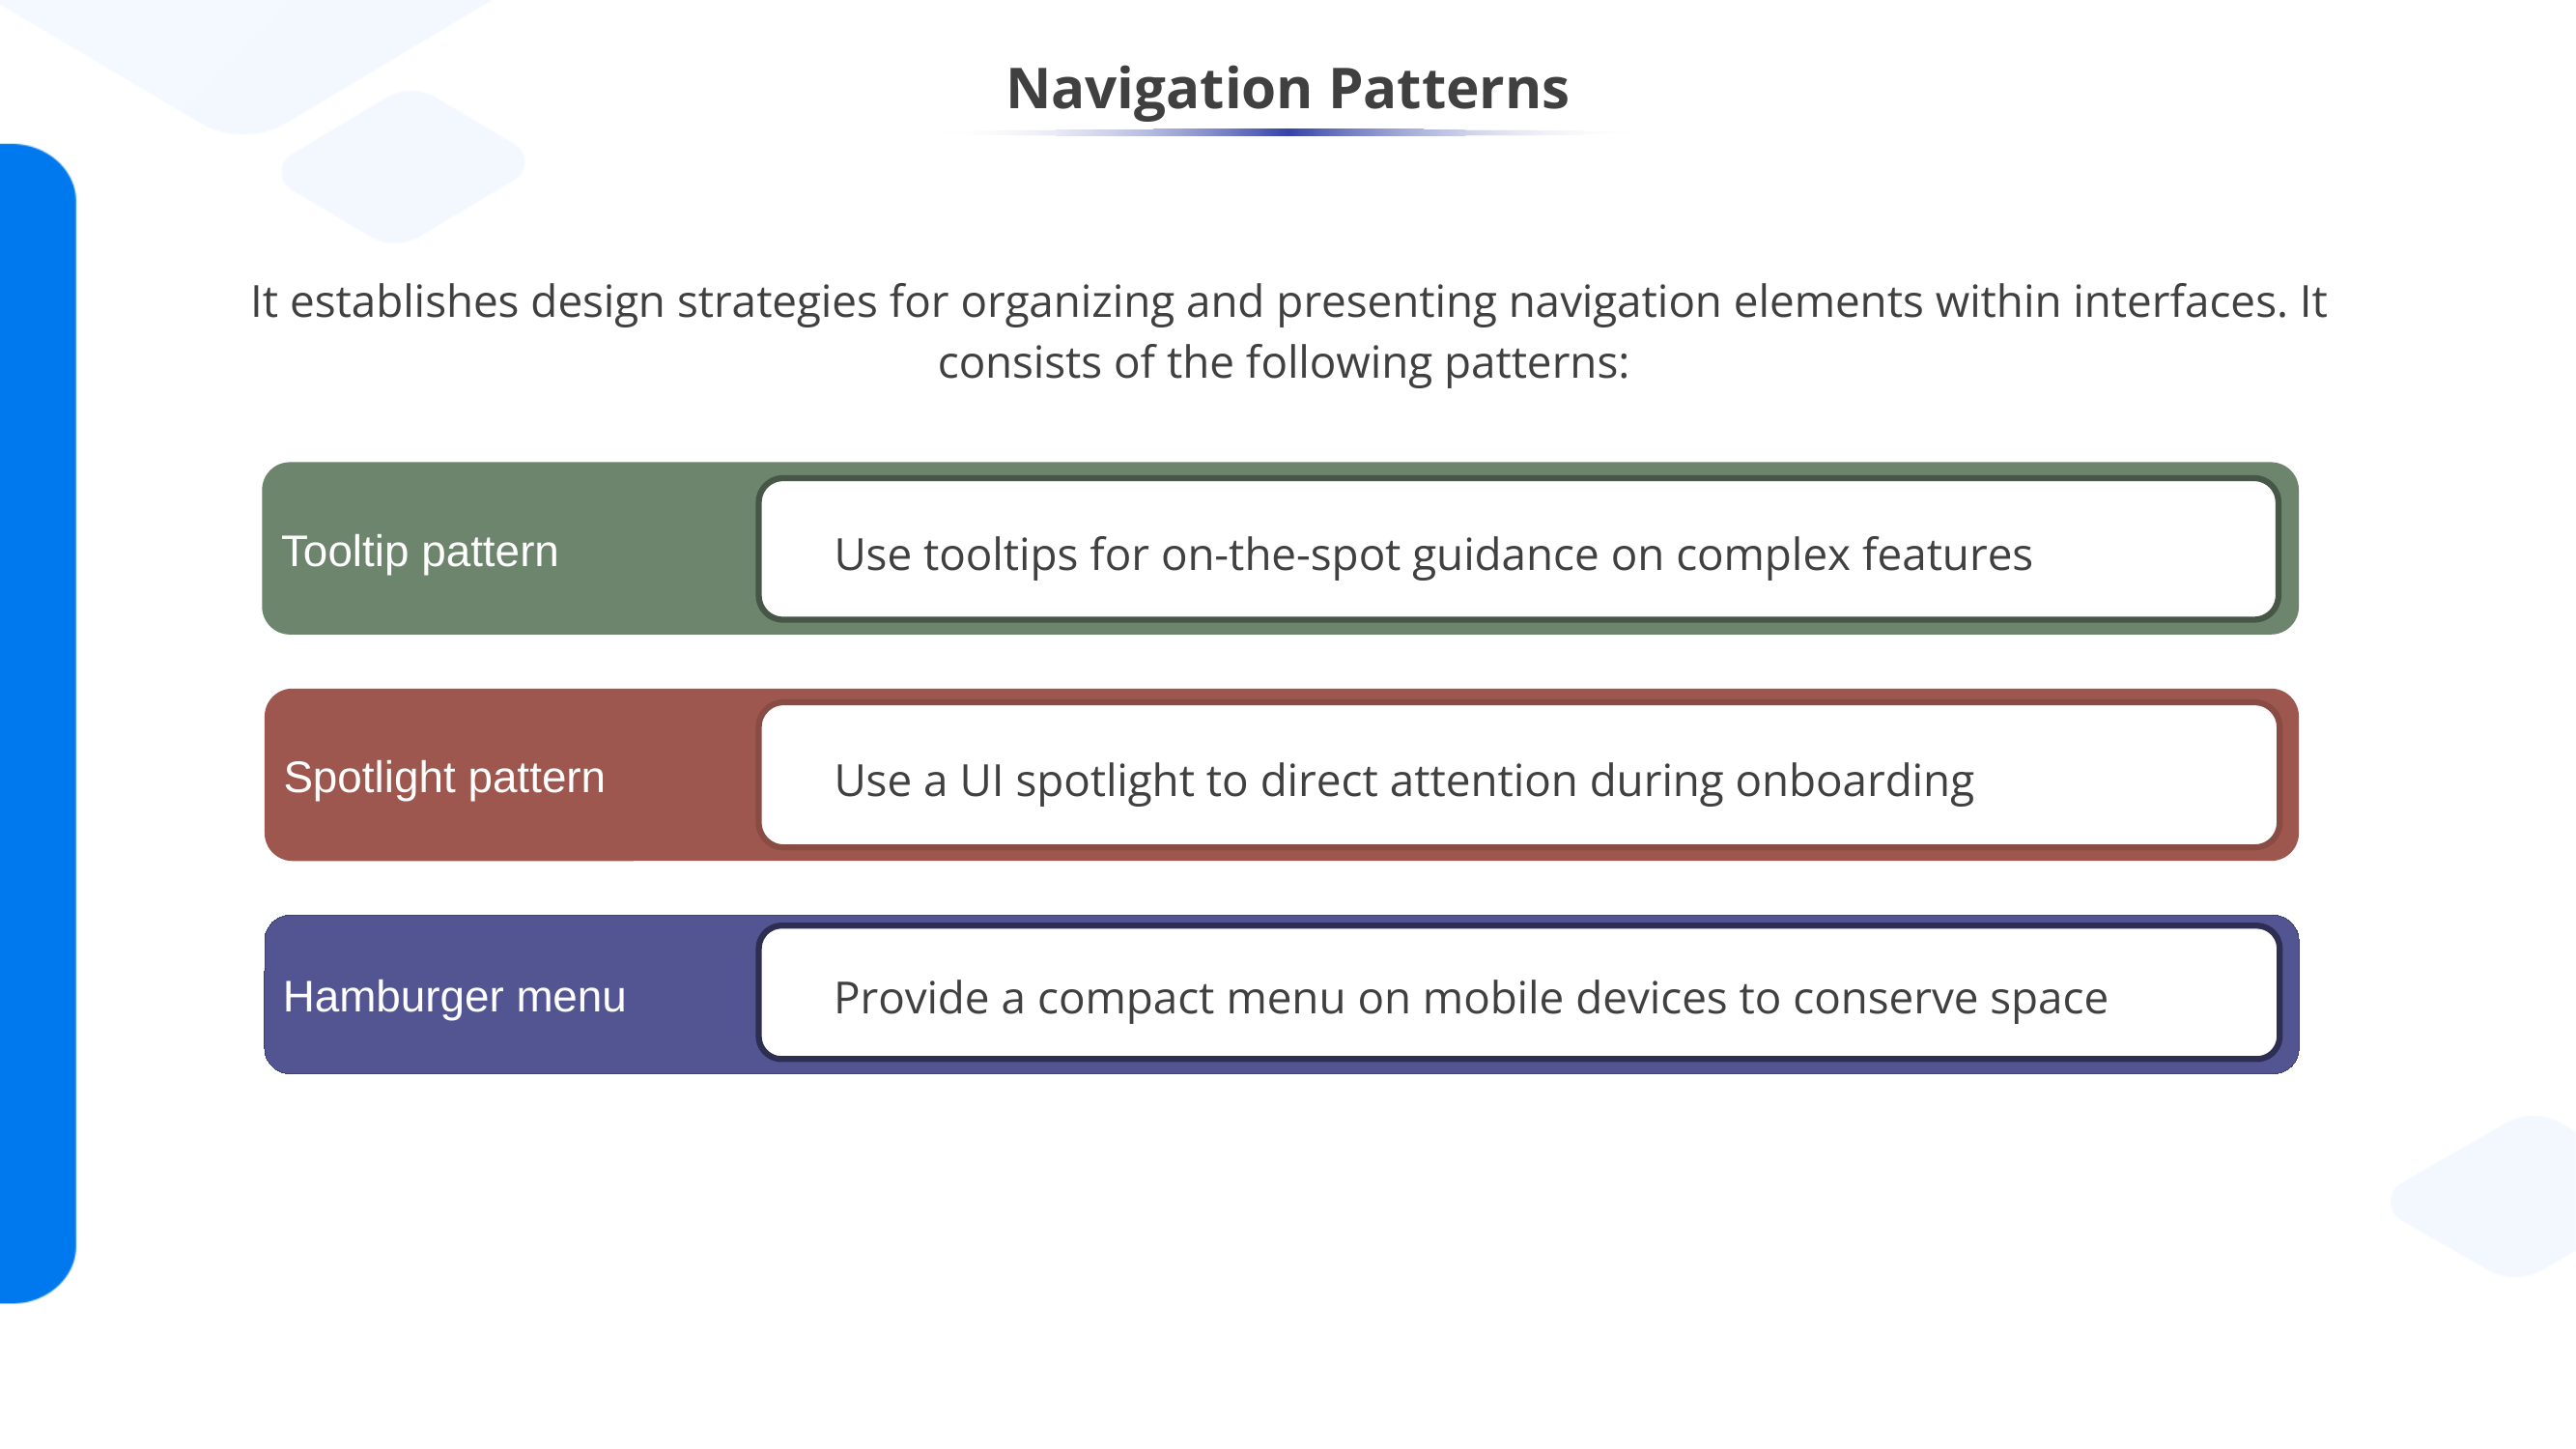

# Navigation Patterns

It establishes design strategies for organizing and presenting navigation elements within interfaces. It consists of the following patterns:
Tooltip pattern
Use tooltips for on-the-spot guidance on complex features
Spotlight pattern
Use a UI spotlight to direct attention during onboarding
Hamburger menu
Provide a compact menu on mobile devices to conserve space